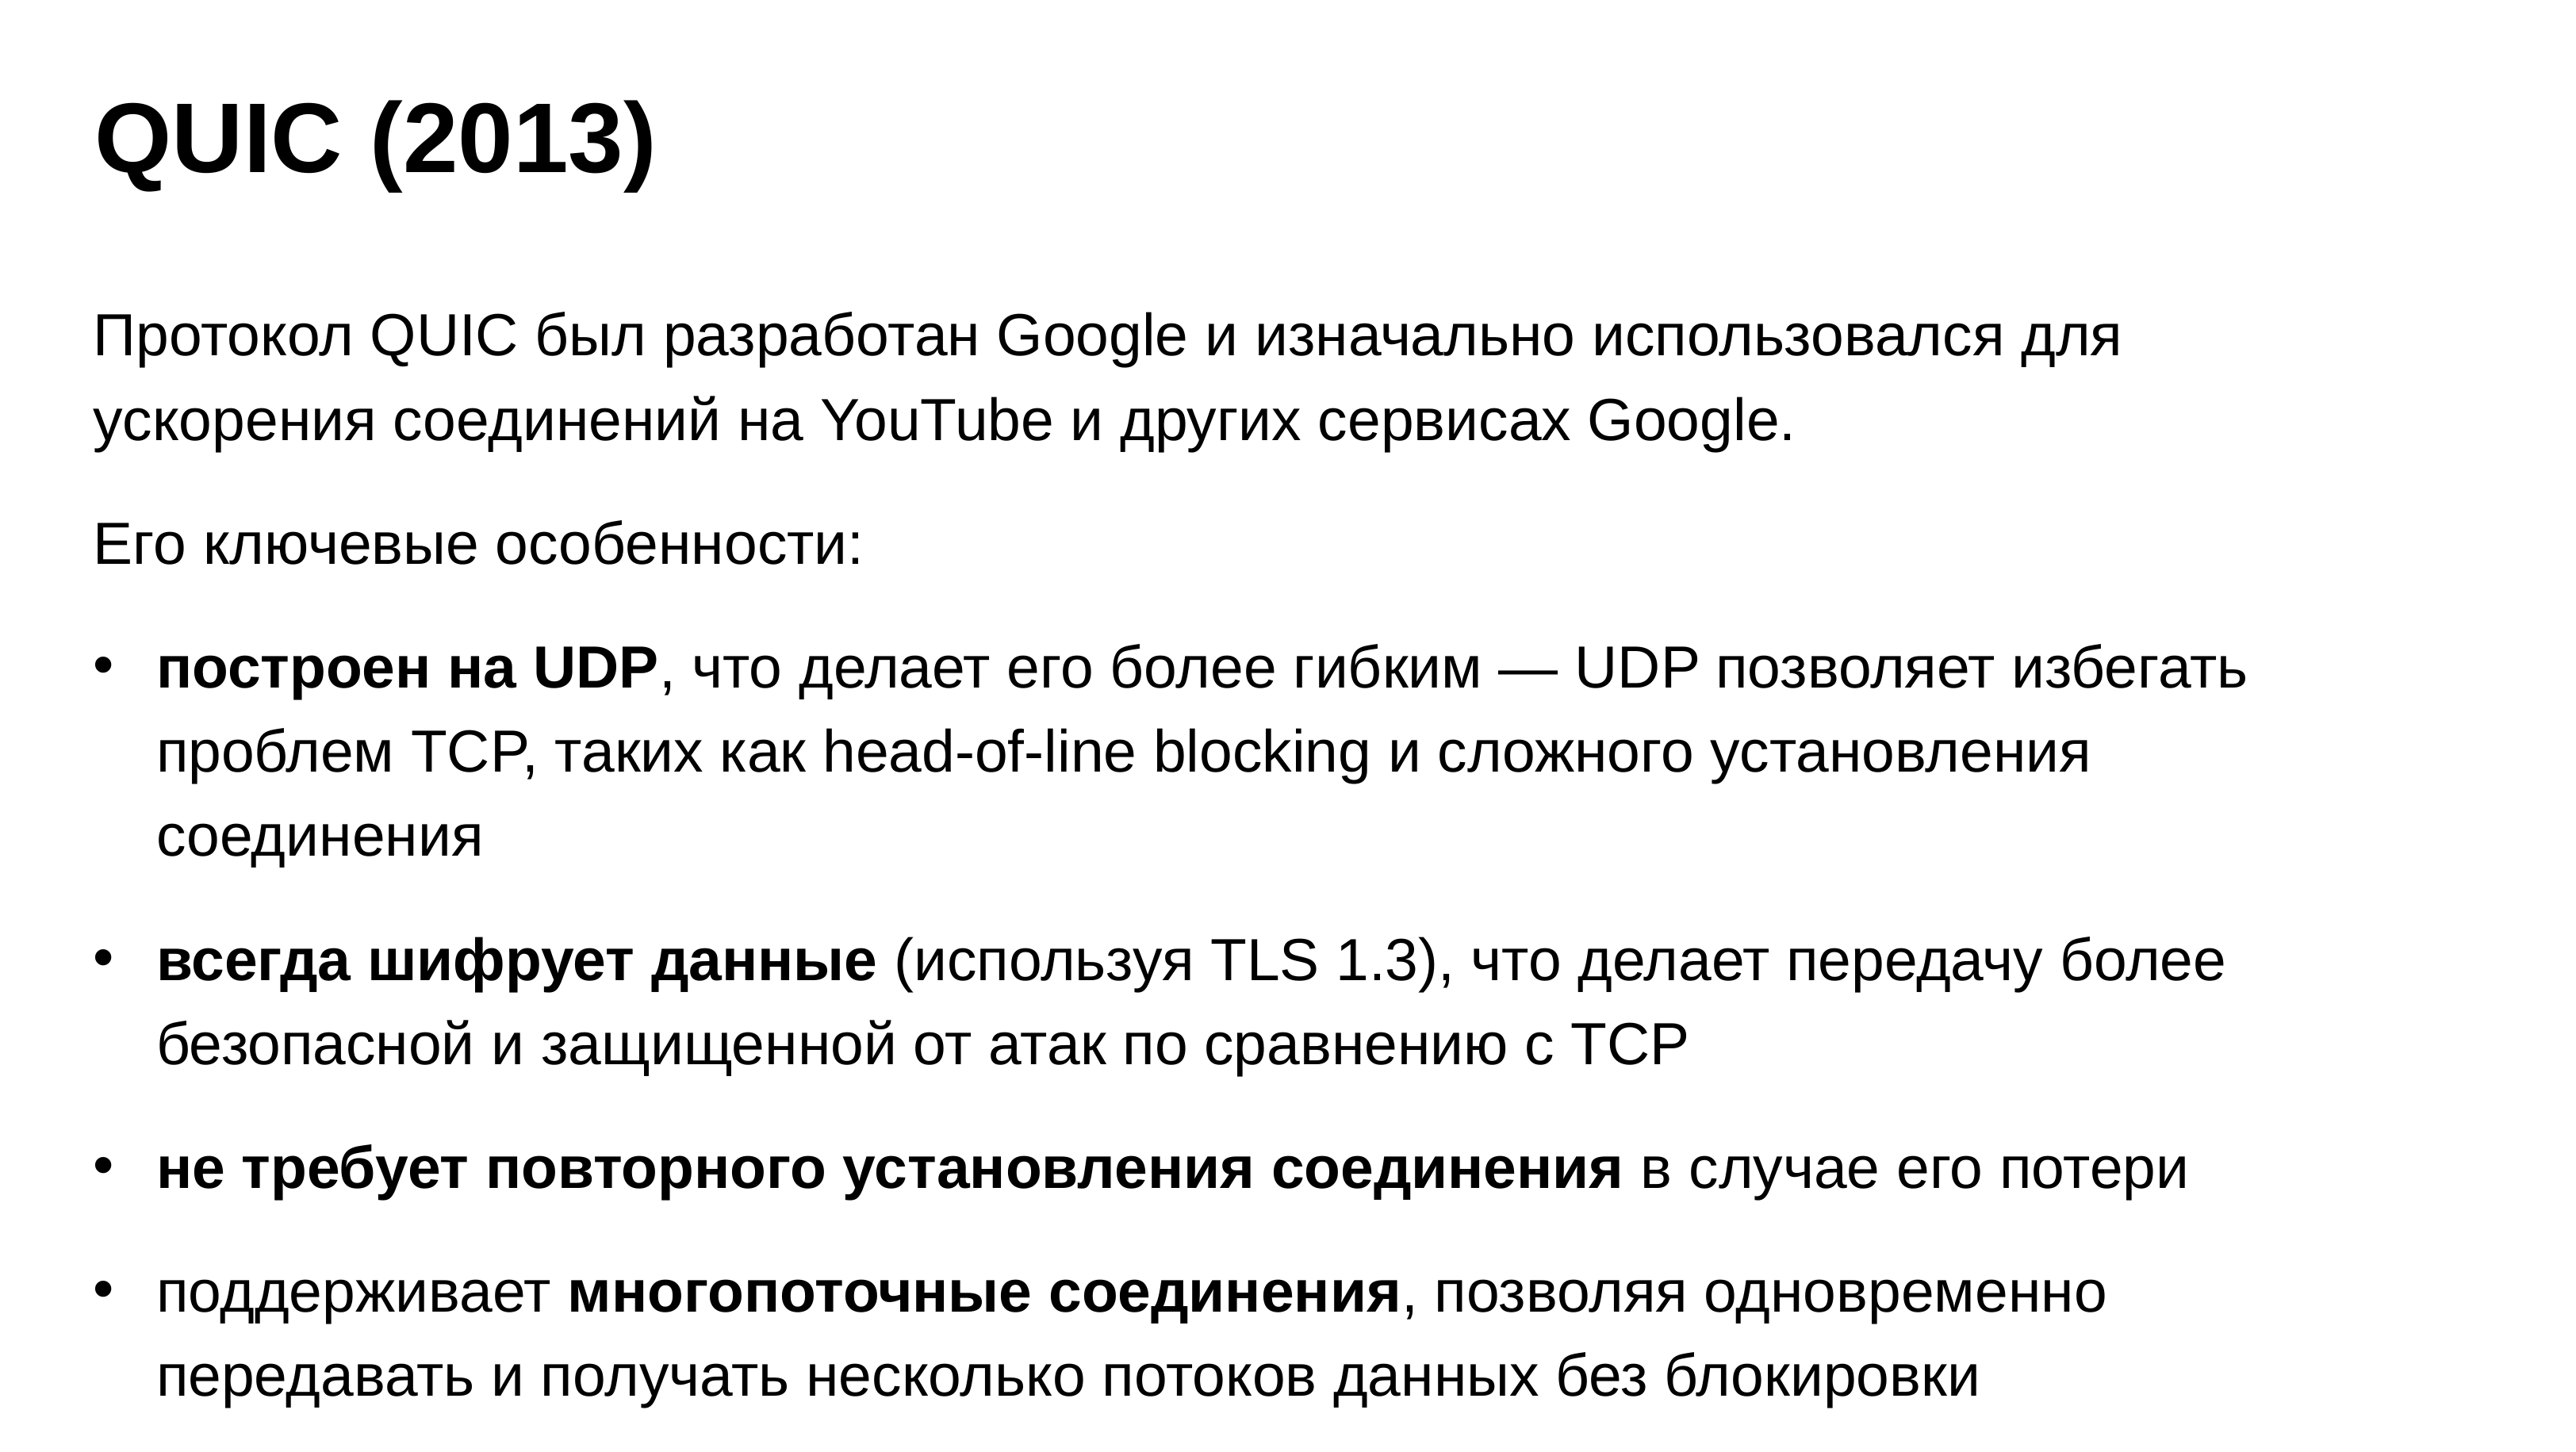

QUIC (2013)
Протокол QUIC был разработан Google и изначально использовался для ускорения соединений на YouTube и других сервисах Google.
Его ключевые особенности:
построен на UDP, что делает его более гибким — UDP позволяет избегать проблем TCP, таких как head-of-line blocking и сложного установления соединения
всегда шифрует данные (используя TLS 1.3), что делает передачу более безопасной и защищенной от атак по сравнению с TCP
не требует повторного установления соединения в случае его потери
поддерживает многопоточные соединения, позволяя одновременно передавать и получать несколько потоков данных без блокировки
46